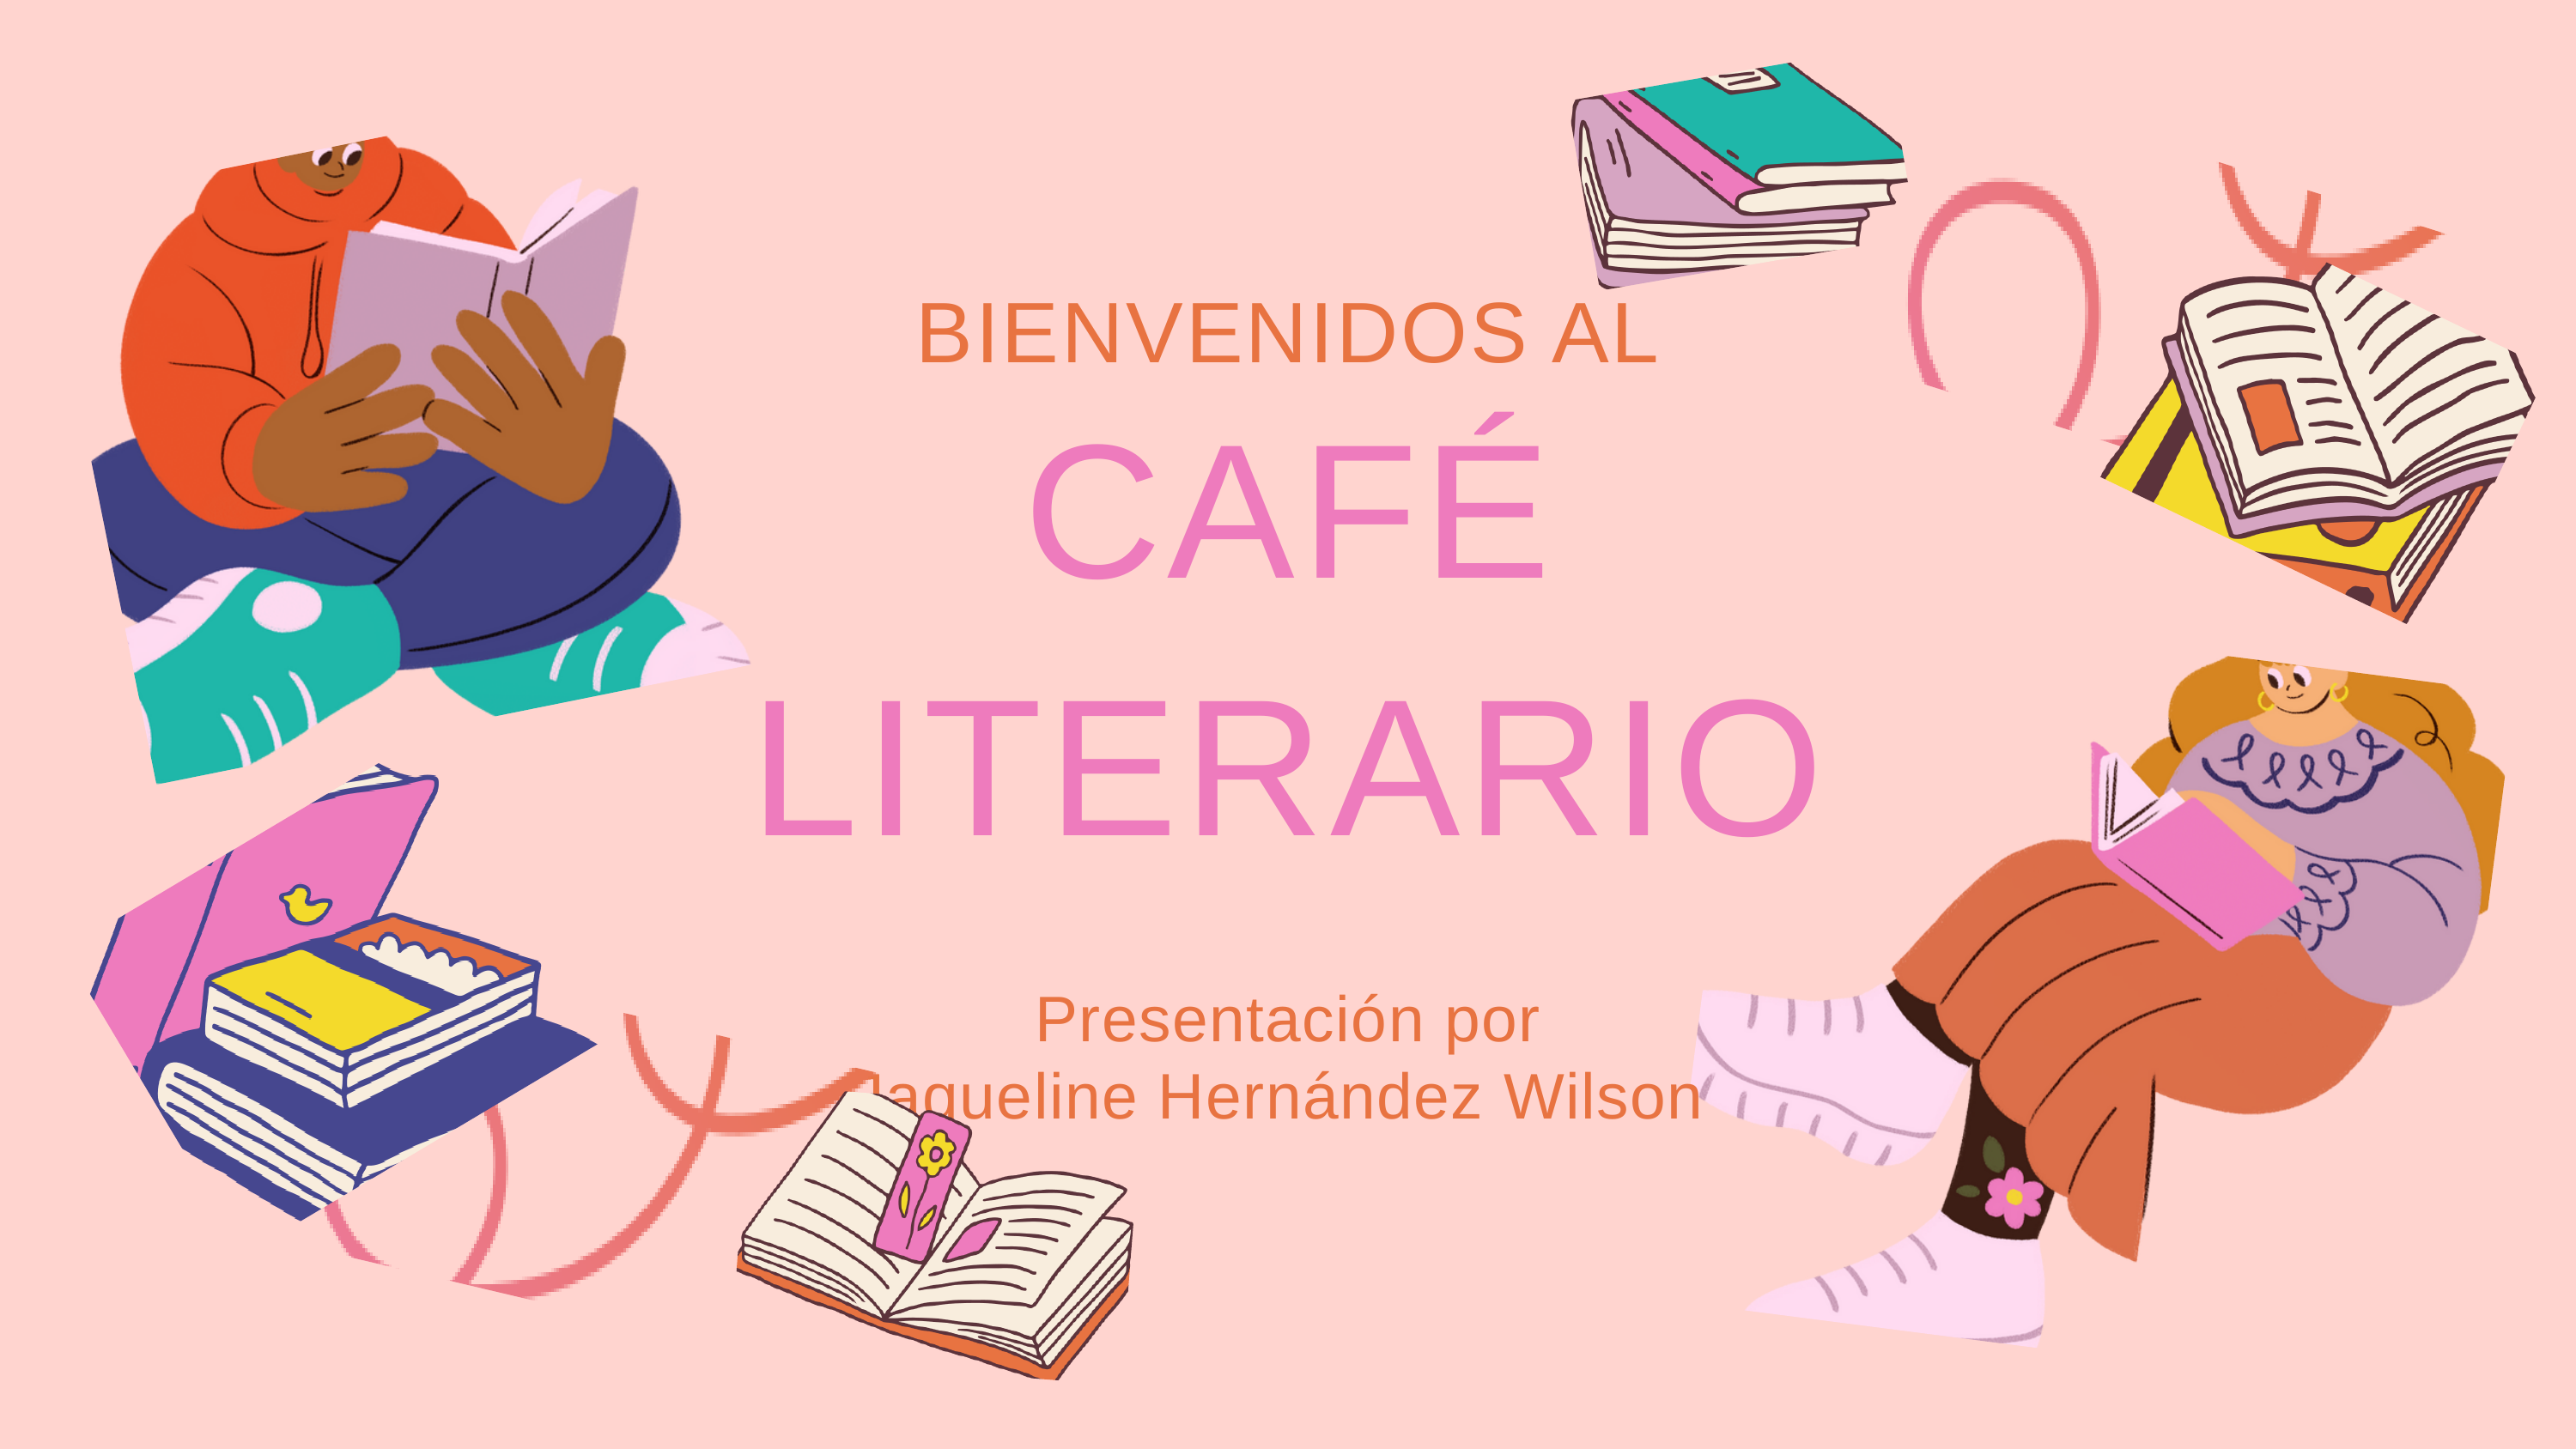

BIENVENIDOS AL

CAFÉ
LITERARIO

Presentación por
Jaqueline Hernández Wilson